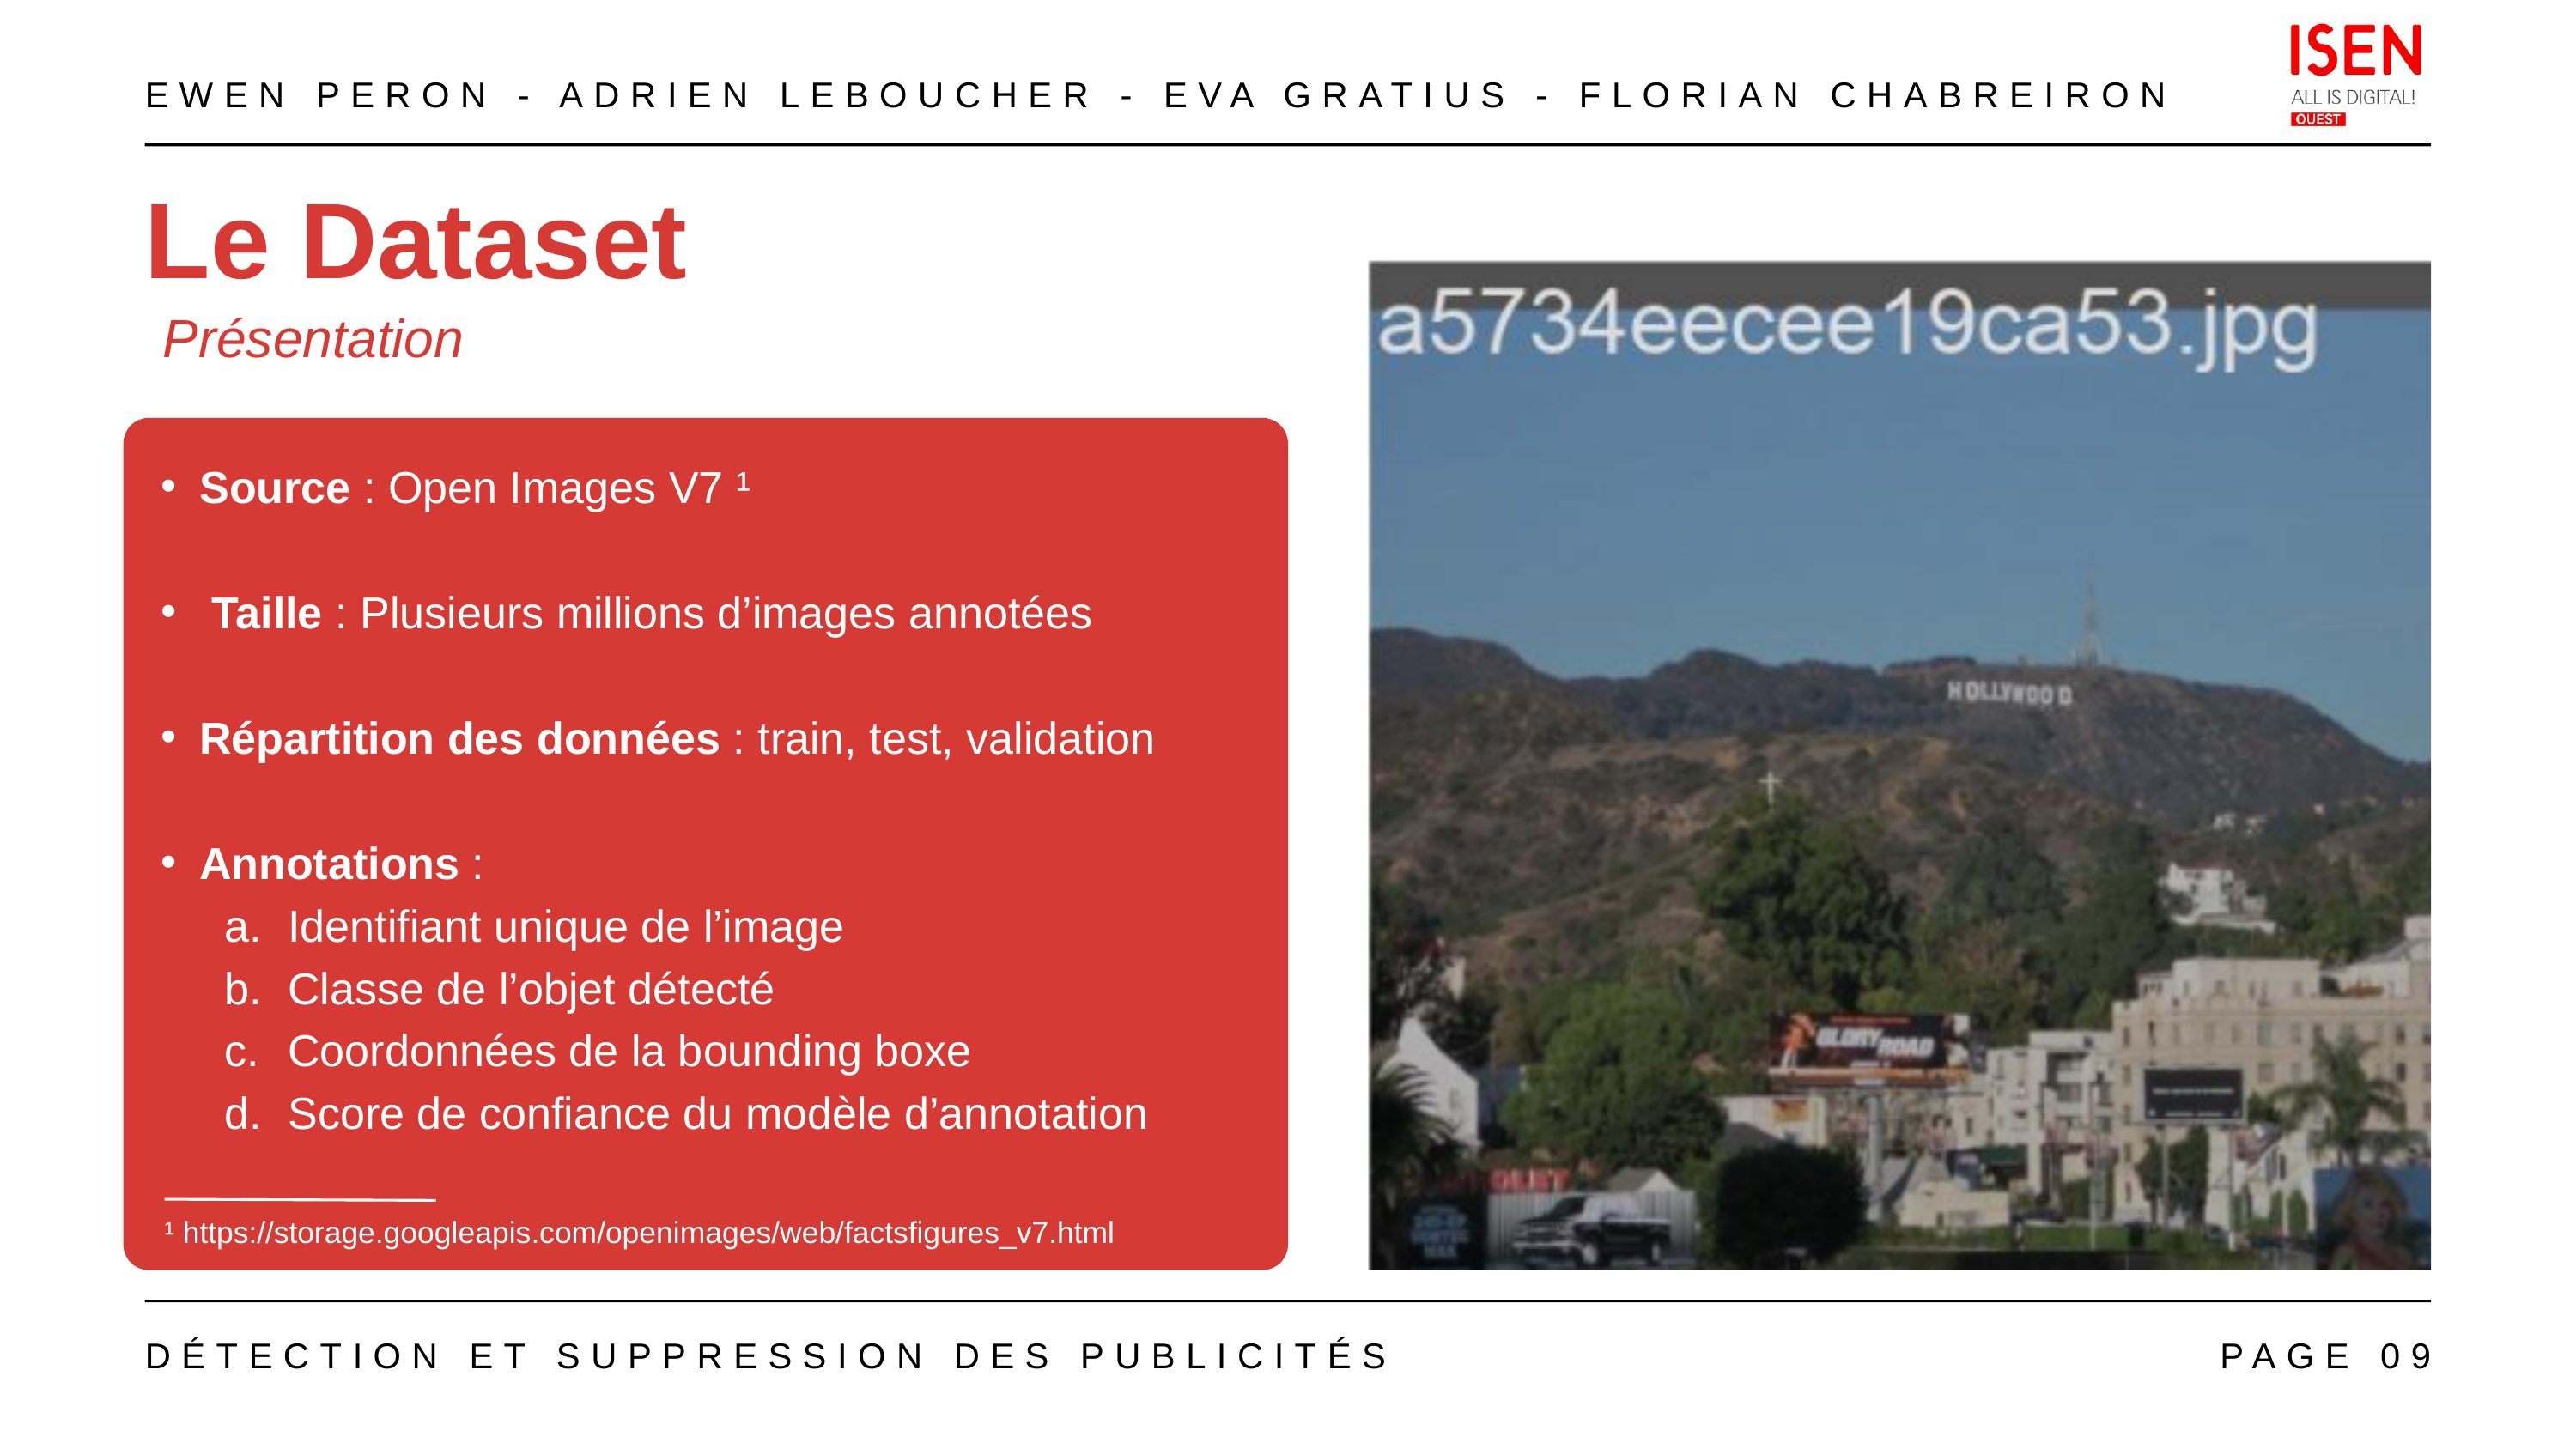

EWEN PERON - ADRIEN LEBOUCHER - EVA GRATIUS - FLORIAN CHABREIRON

Le Dataset

Présentation

Source : Open Images V7 ¹

 Taille : Plusieurs millions d’images annotées

Répartition des données : train, test, validation

Annotations :
 Identifiant unique de l’image
 Classe de l’objet détecté
 Coordonnées de la bounding boxe
 Score de confiance du modèle d’annotation

¹ https://storage.googleapis.com/openimages/web/factsfigures_v7.html

DÉTECTION ET SUPPRESSION DES PUBLICITÉS
PAGE 09